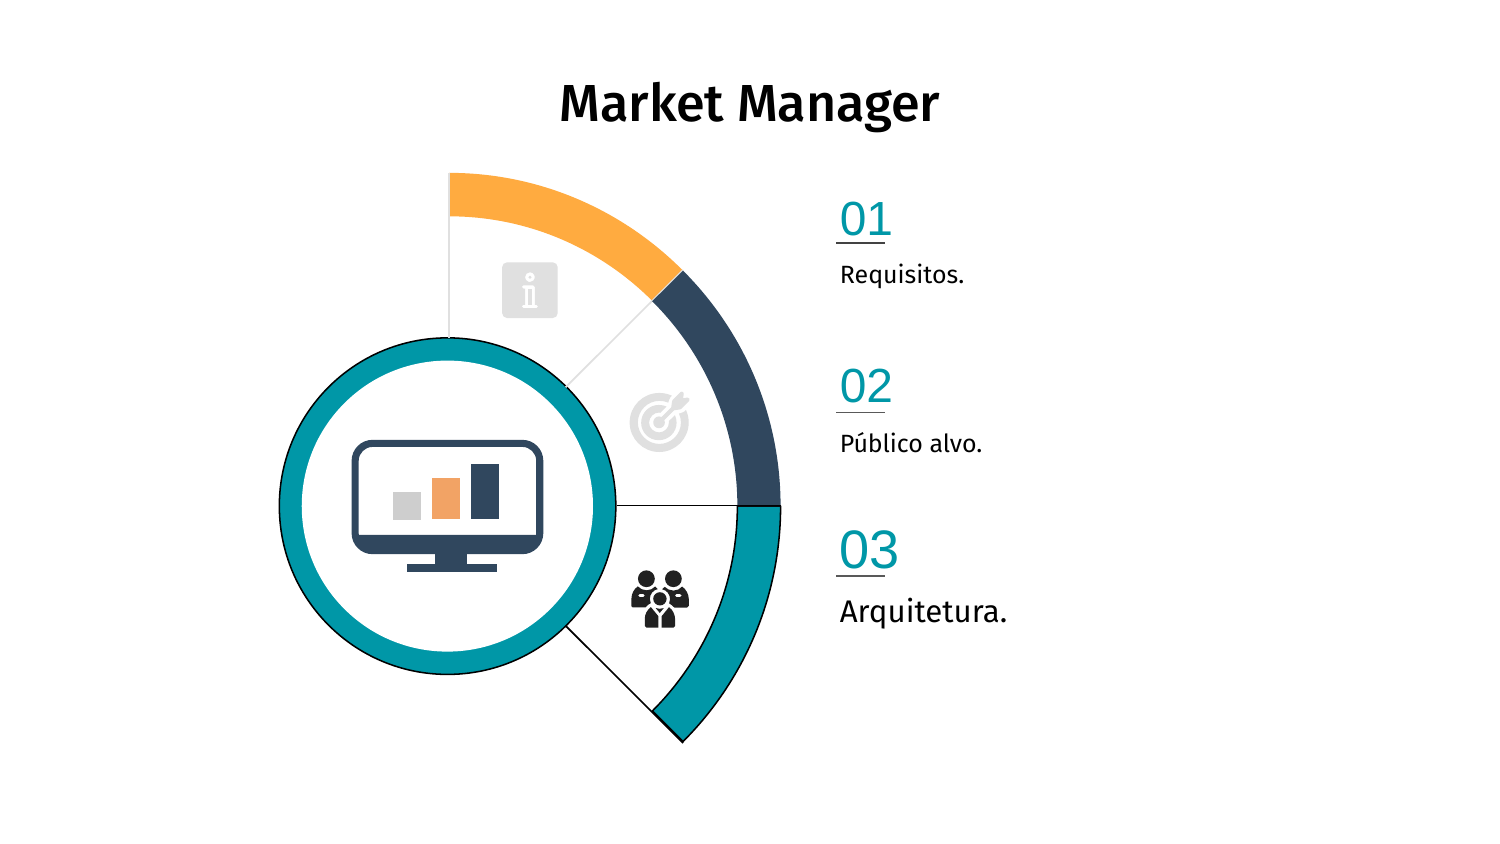

Market Manager

01
Requisitos.

02

Público alvo.

03

Arquitetura.